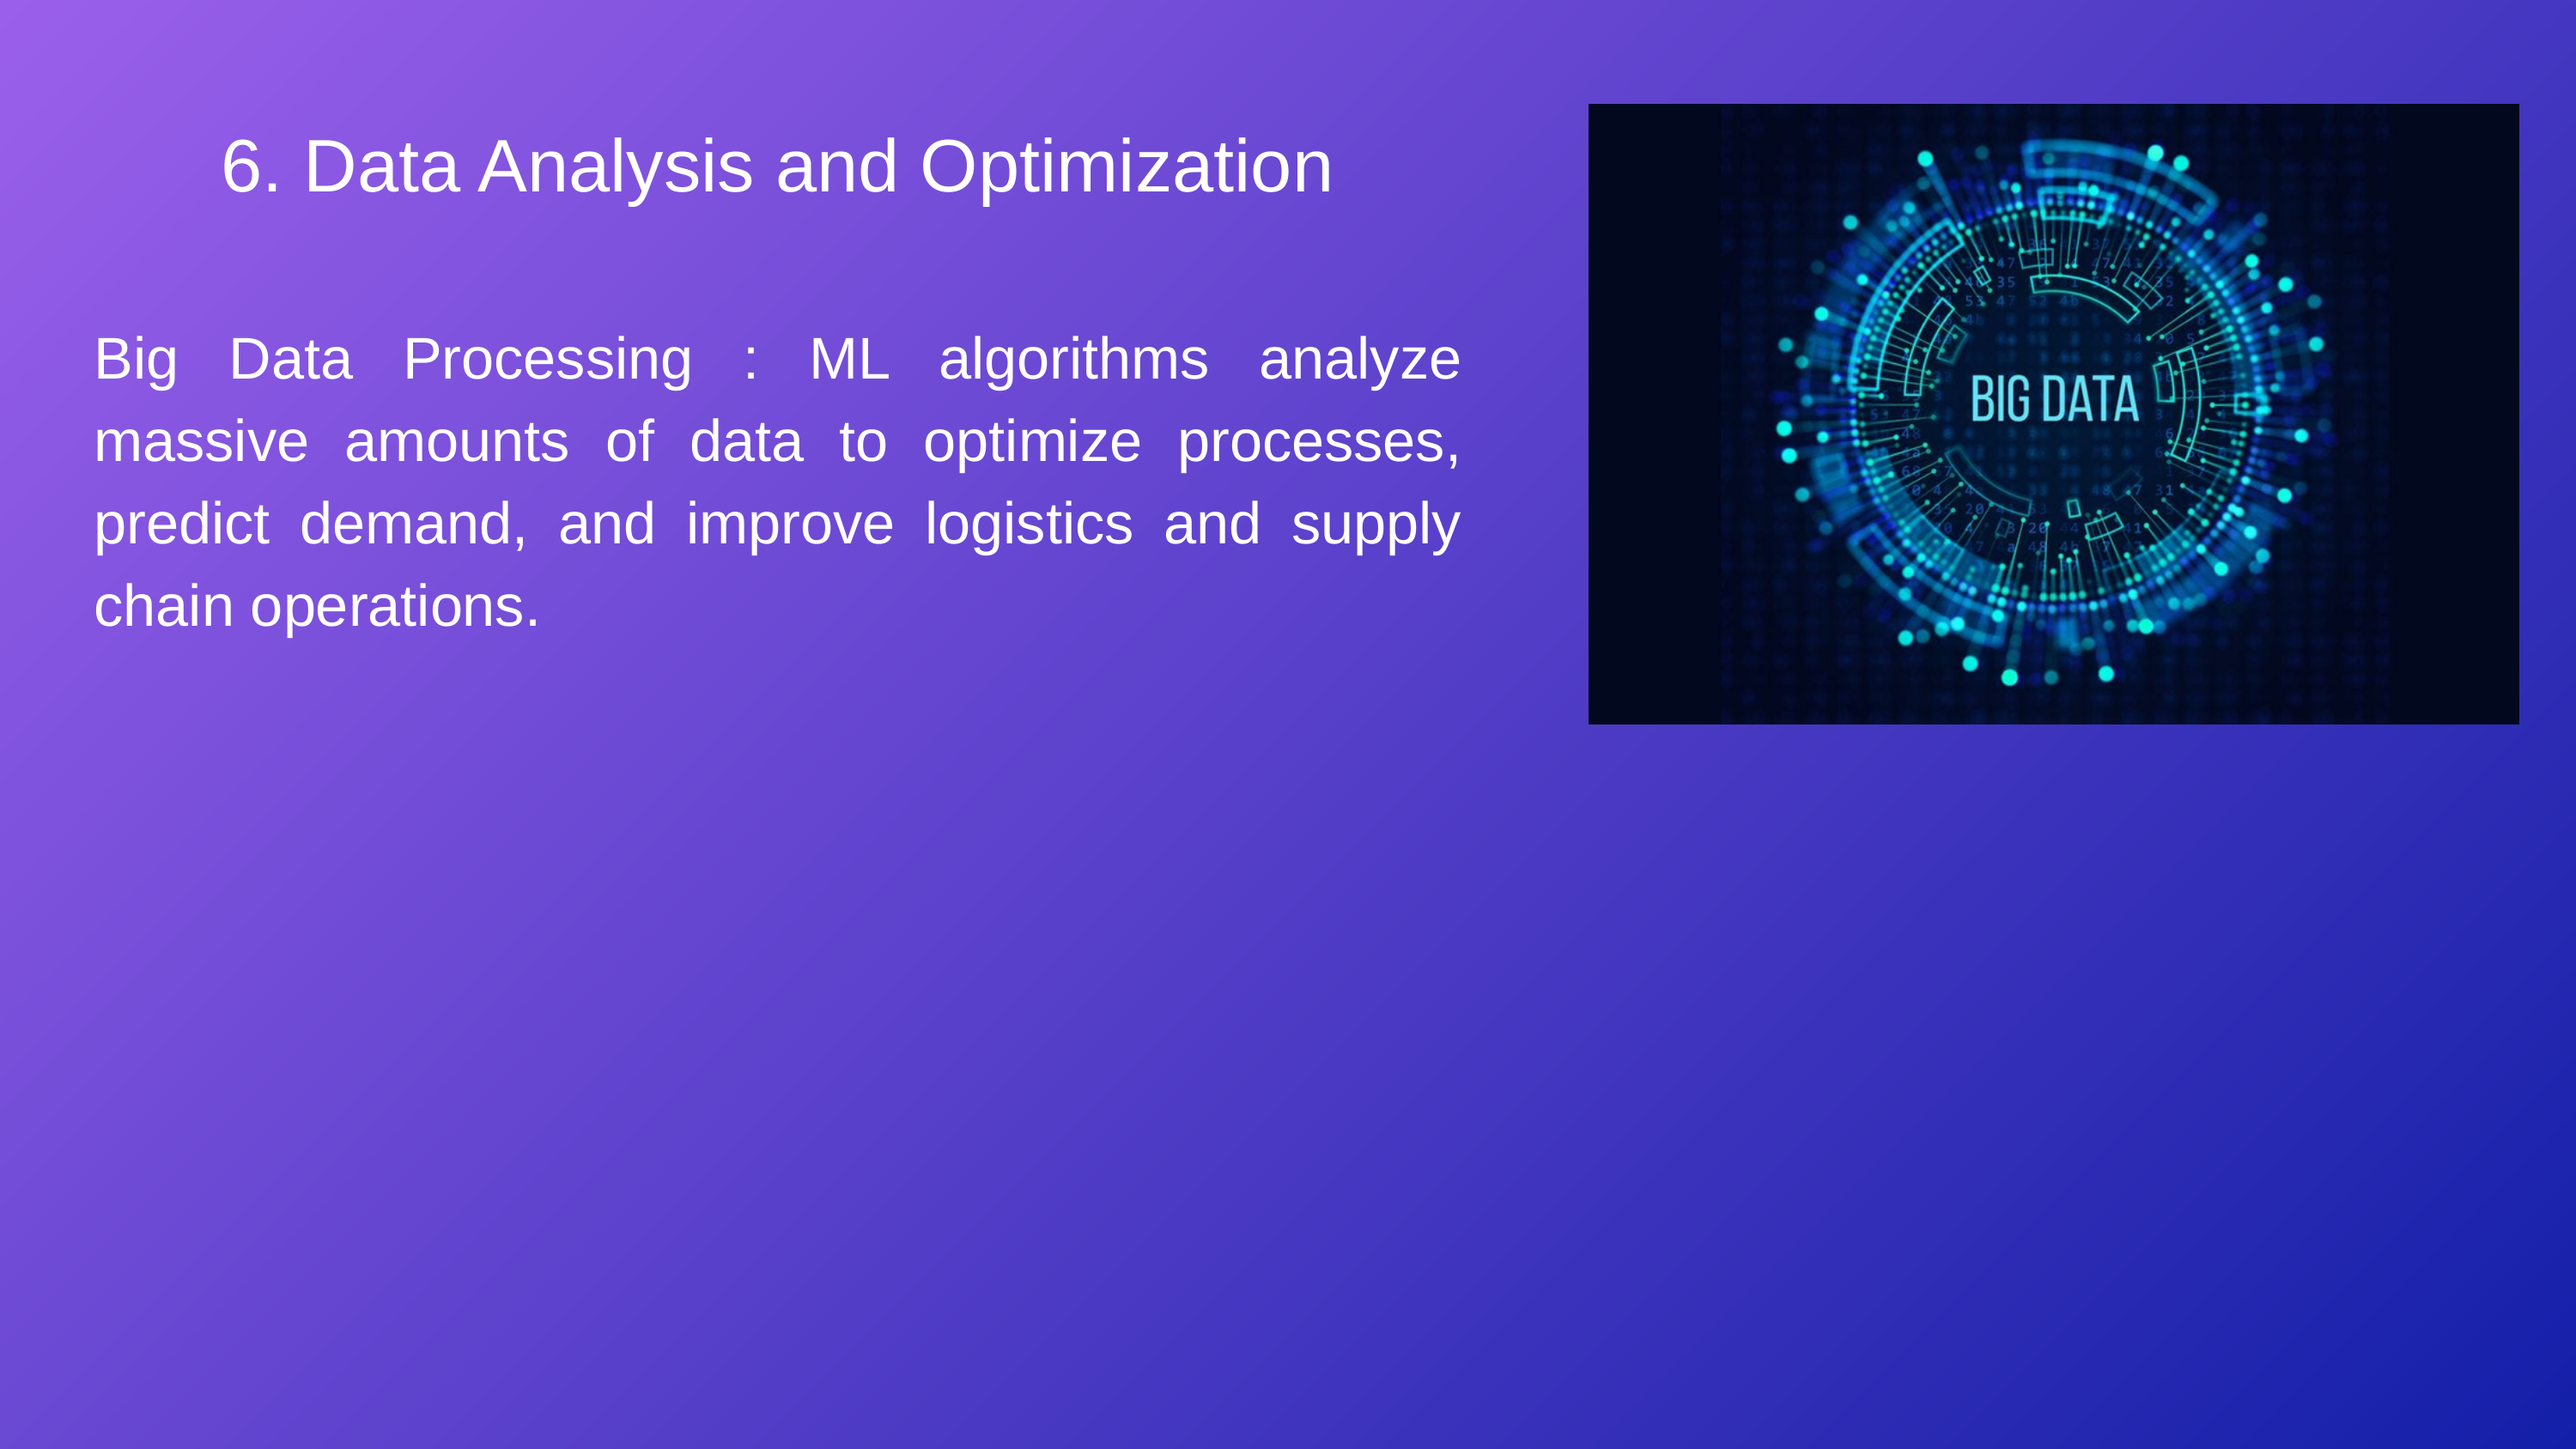

6. Data Analysis and Optimization

Big Data Processing : ML algorithms analyze massive amounts of data to optimize processes, predict demand, and improve logistics and supply chain operations.